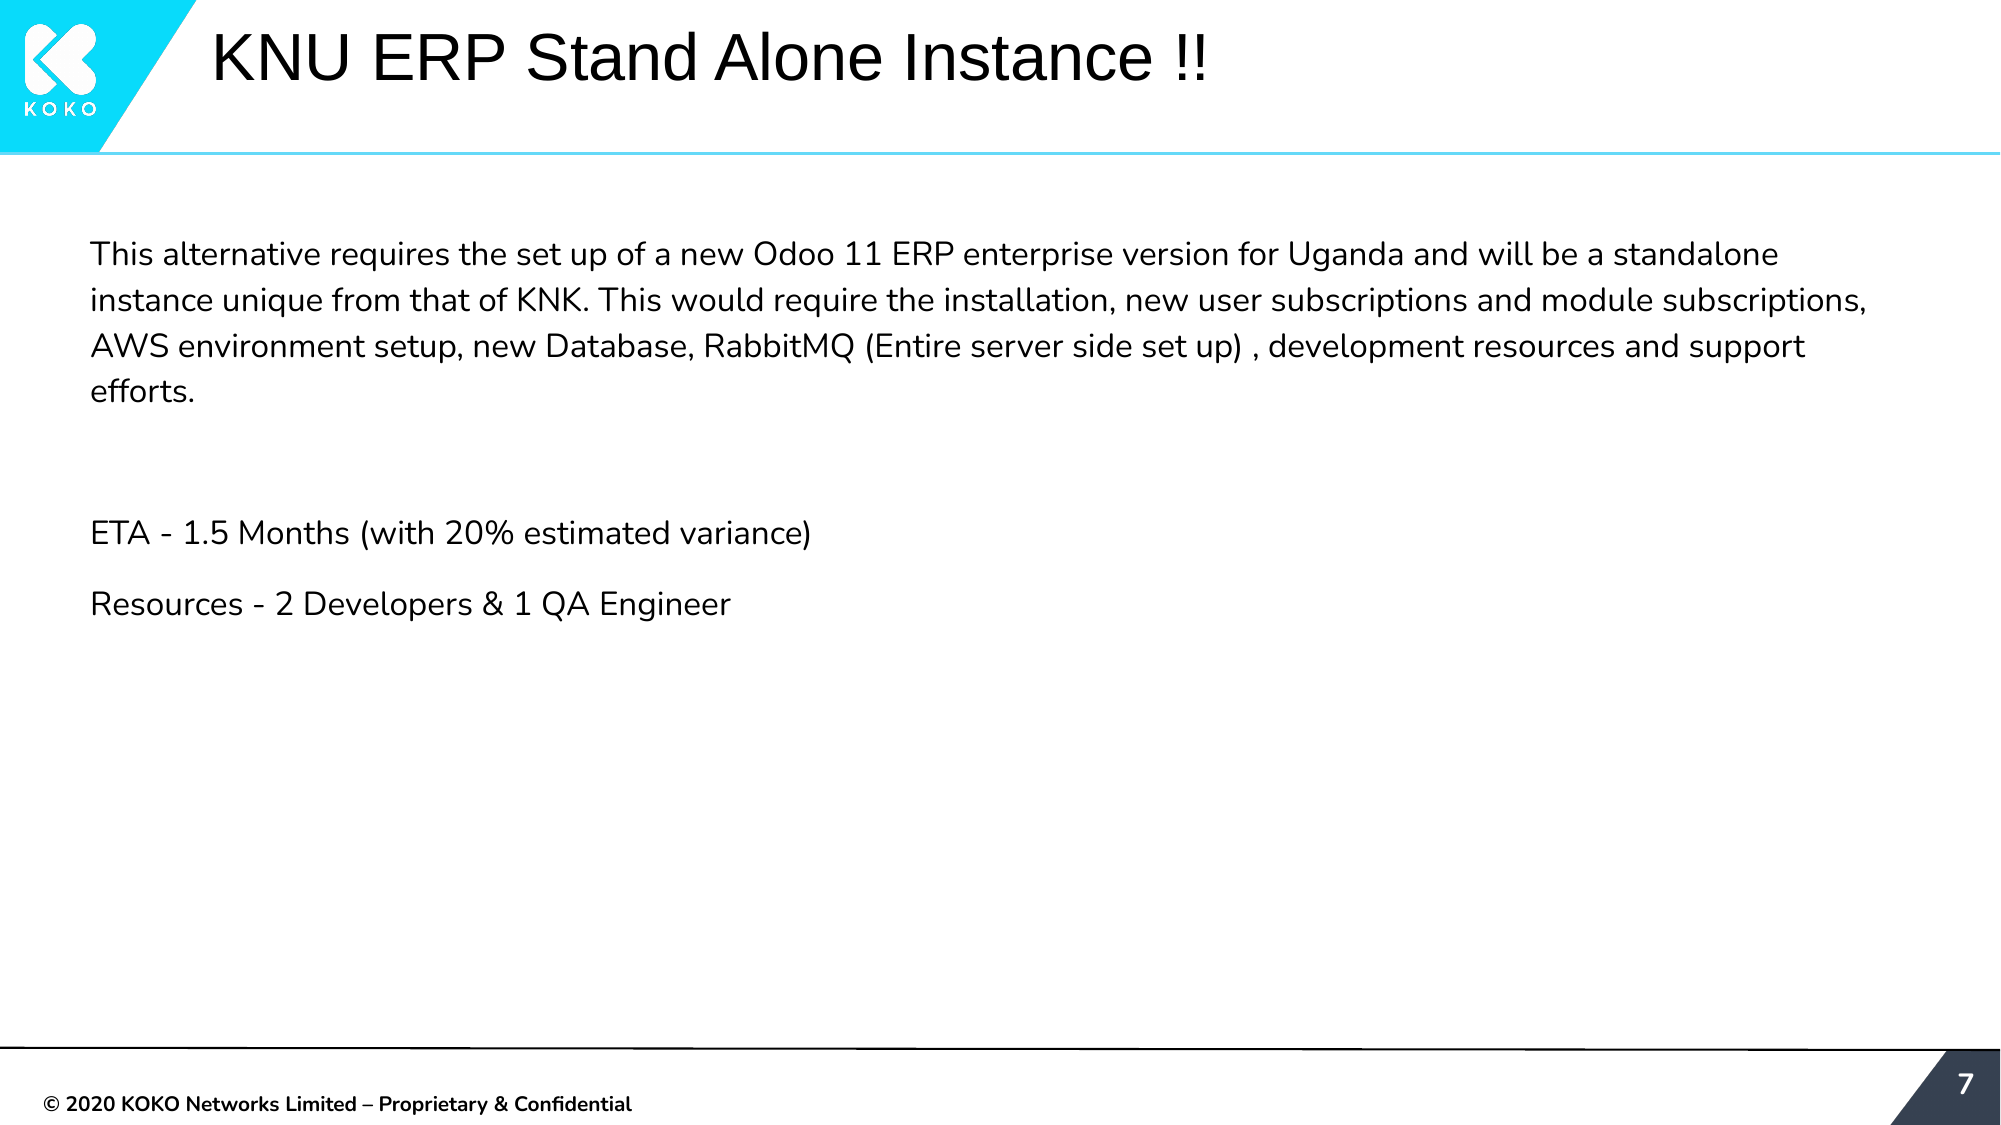

# KNU ERP Stand Alone Instance !!

This alternative requires the set up of a new Odoo 11 ERP enterprise version for Uganda and will be a standalone instance unique from that of KNK. This would require the installation, new user subscriptions and module subscriptions, AWS environment setup, new Database, RabbitMQ (Entire server side set up) , development resources and support efforts.

ETA - 1.5 Months (with 20% estimated variance)
Resources - 2 Developers & 1 QA Engineer
7